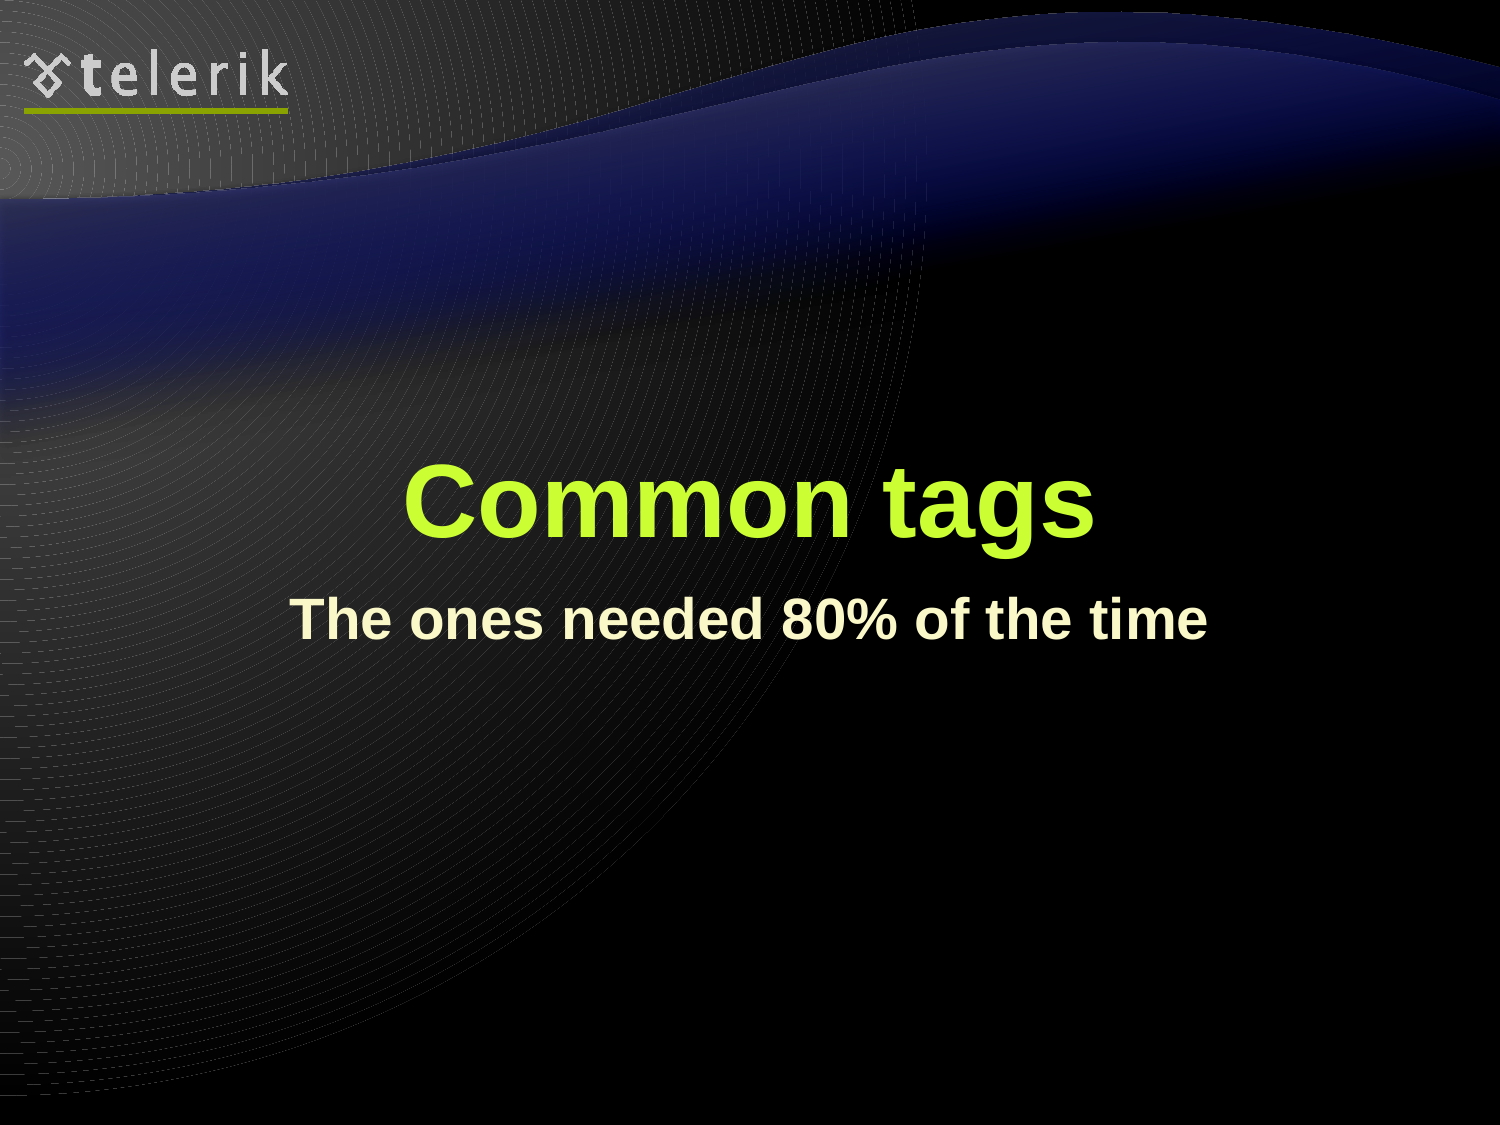

# Common tags
The ones needed 80% of the time